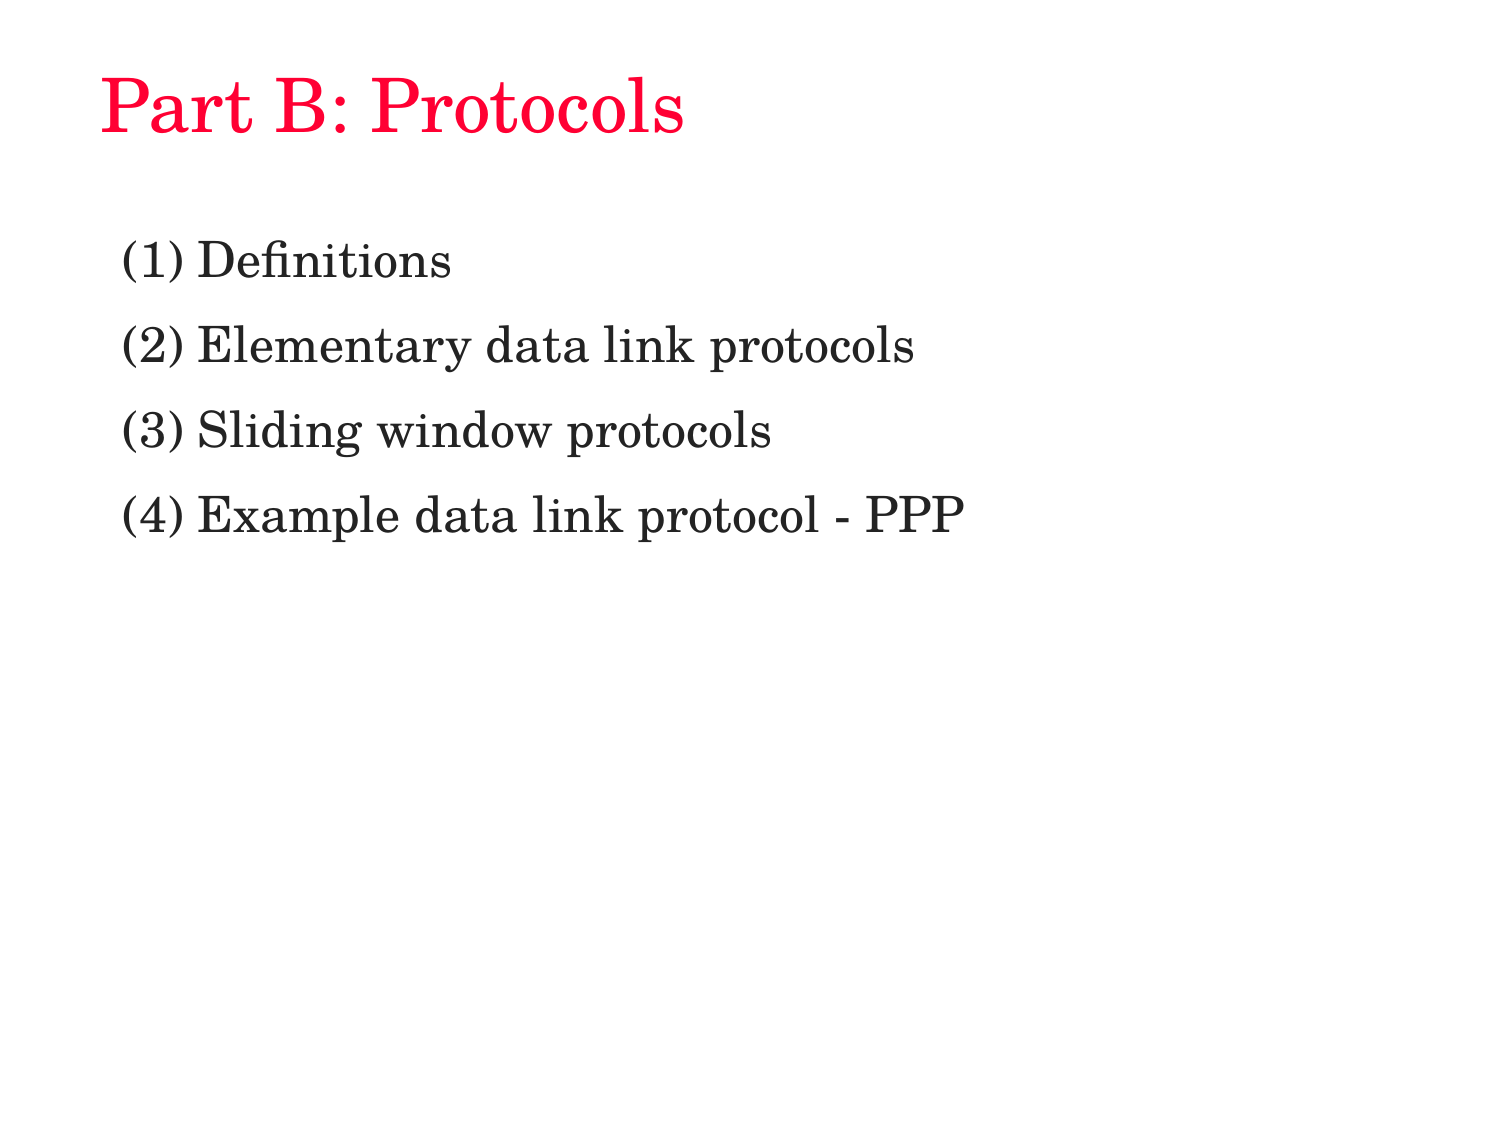

# Part B: Protocols
Definitions
Elementary data link protocols
Sliding window protocols
Example data link protocol - PPP